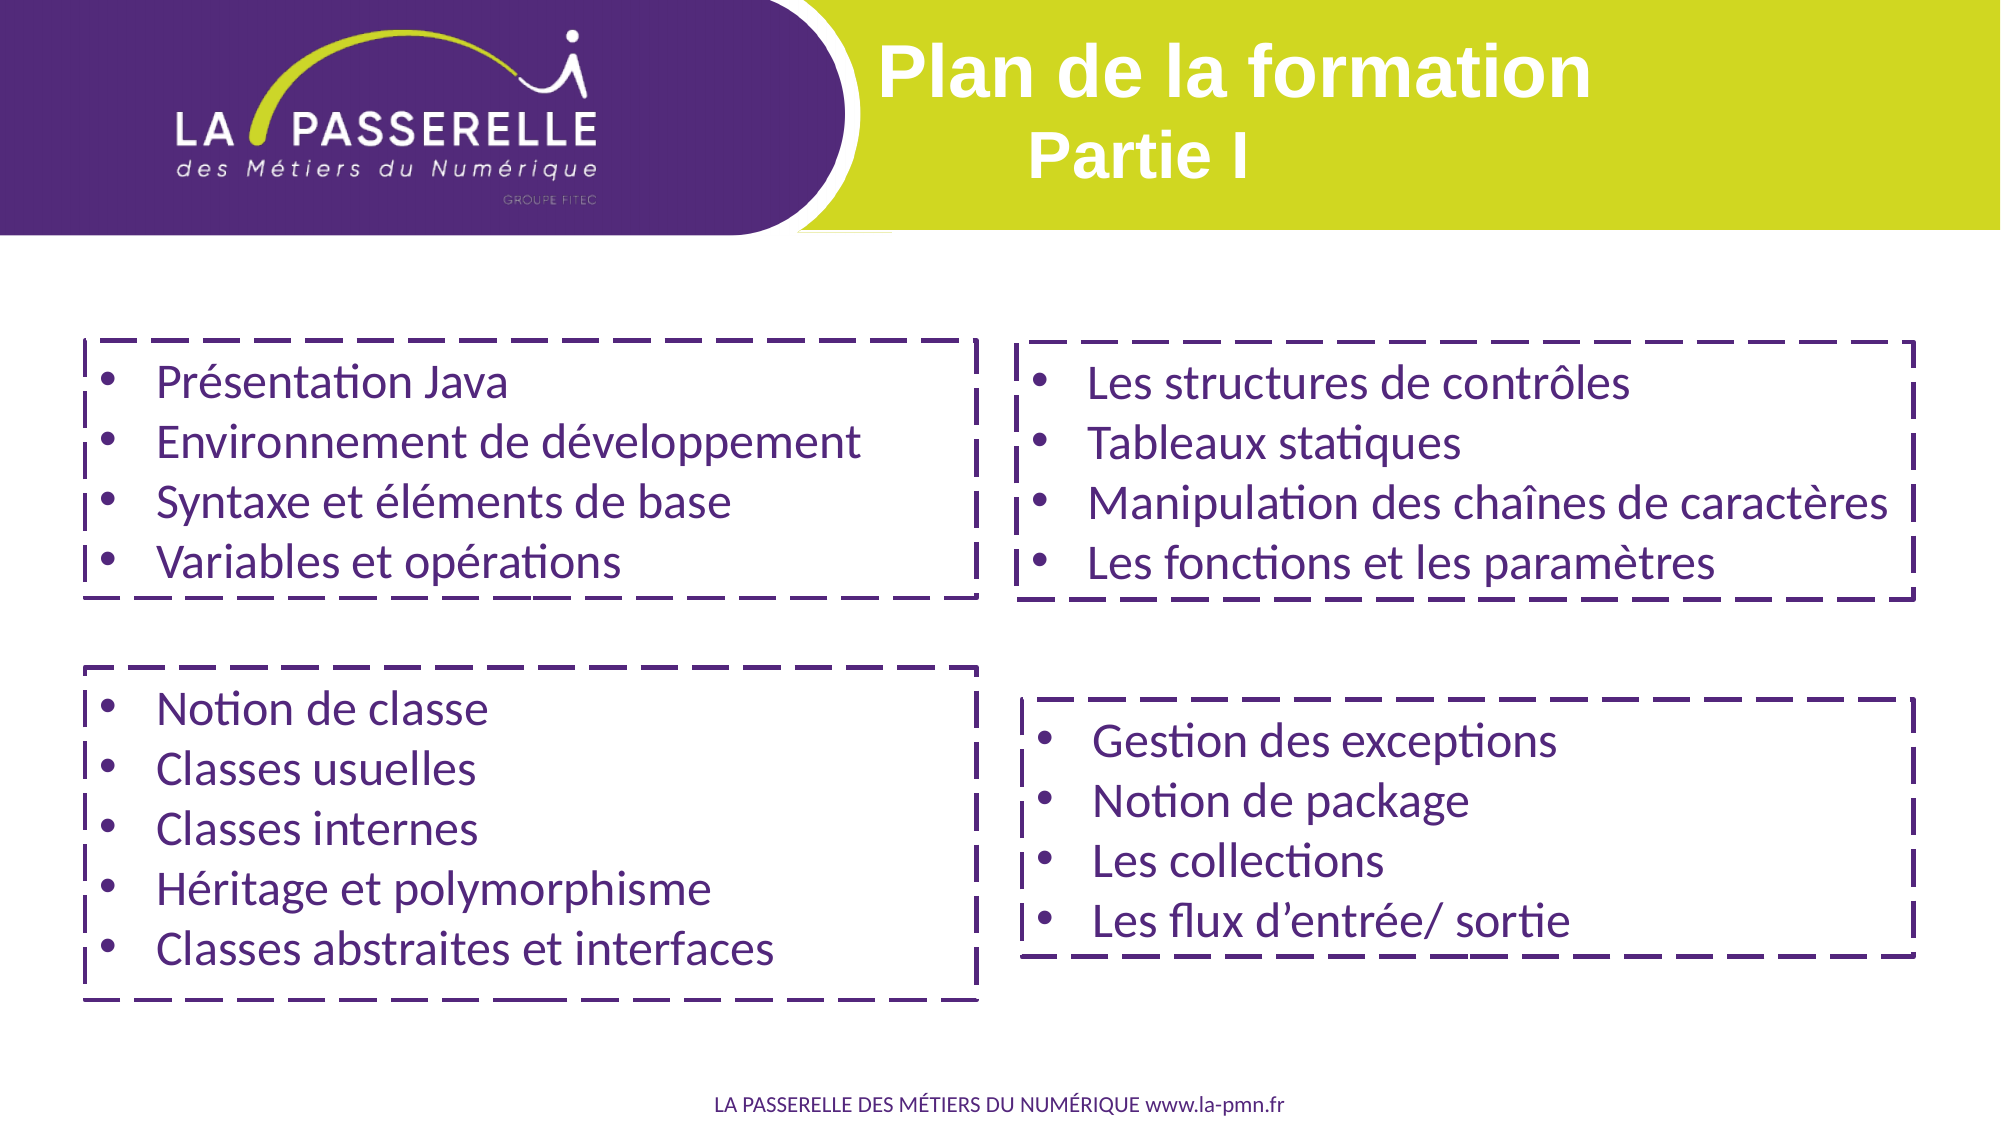

Plan de la formation
	Partie I
Présentation Java
Environnement de développement
Syntaxe et éléments de base
Variables et opérations
Les structures de contrôles
Tableaux statiques
Manipulation des chaînes de caractères
Les fonctions et les paramètres
Notion de classe
Classes usuelles
Classes internes
Héritage et polymorphisme
Classes abstraites et interfaces
Gestion des exceptions
Notion de package
Les collections
Les flux d’entrée/ sortie
LA PASSERELLE DES MÉTIERS DU NUMÉRIQUE www.la-pmn.fr